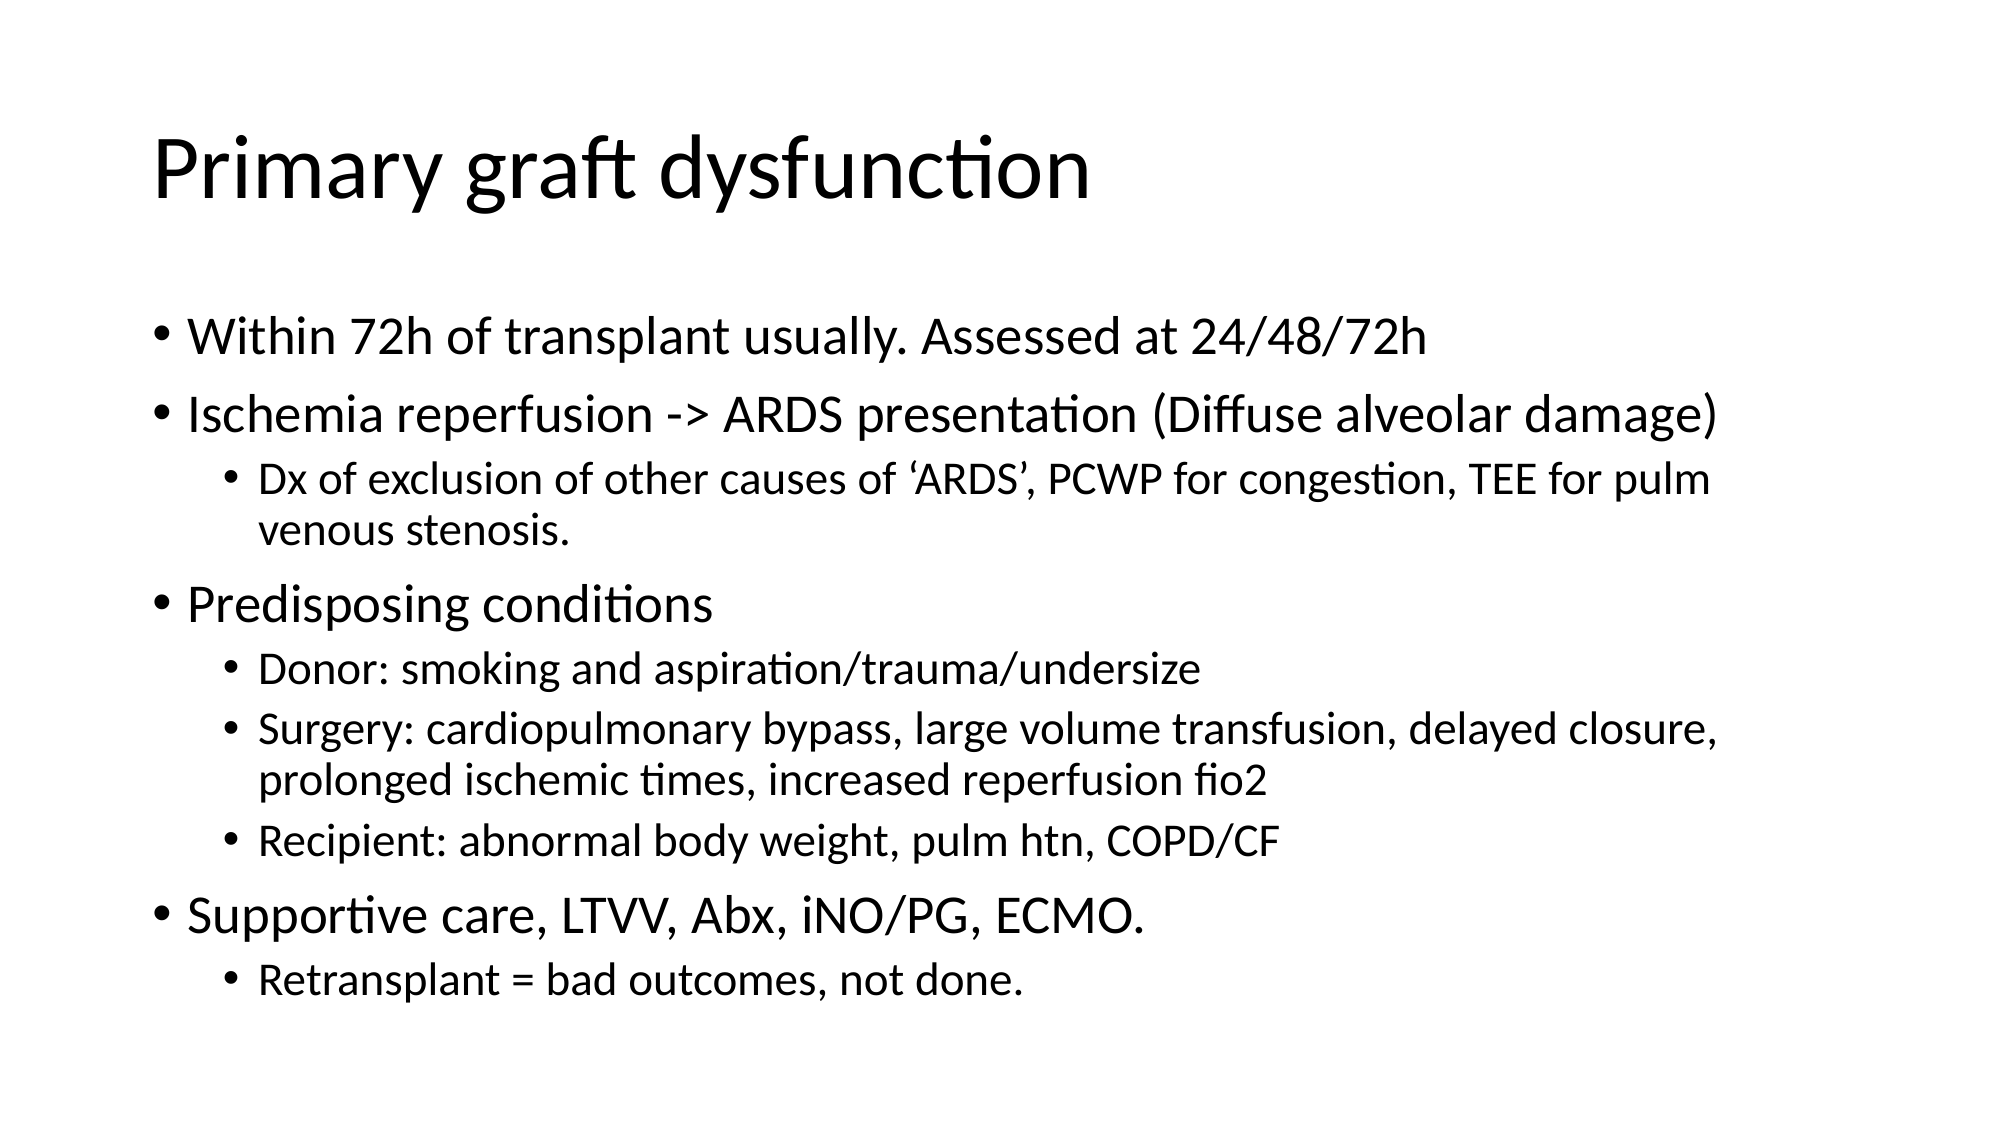

# Primary graft dysfunction
Within 72h of transplant usually. Assessed at 24/48/72h
Ischemia reperfusion -> ARDS presentation (Diffuse alveolar damage)
Dx of exclusion of other causes of ‘ARDS’, PCWP for congestion, TEE for pulm venous stenosis.
Predisposing conditions
Donor: smoking and aspiration/trauma/undersize
Surgery: cardiopulmonary bypass, large volume transfusion, delayed closure, prolonged ischemic times, increased reperfusion fio2
Recipient: abnormal body weight, pulm htn, COPD/CF
Supportive care, LTVV, Abx, iNO/PG, ECMO.
Retransplant = bad outcomes, not done.